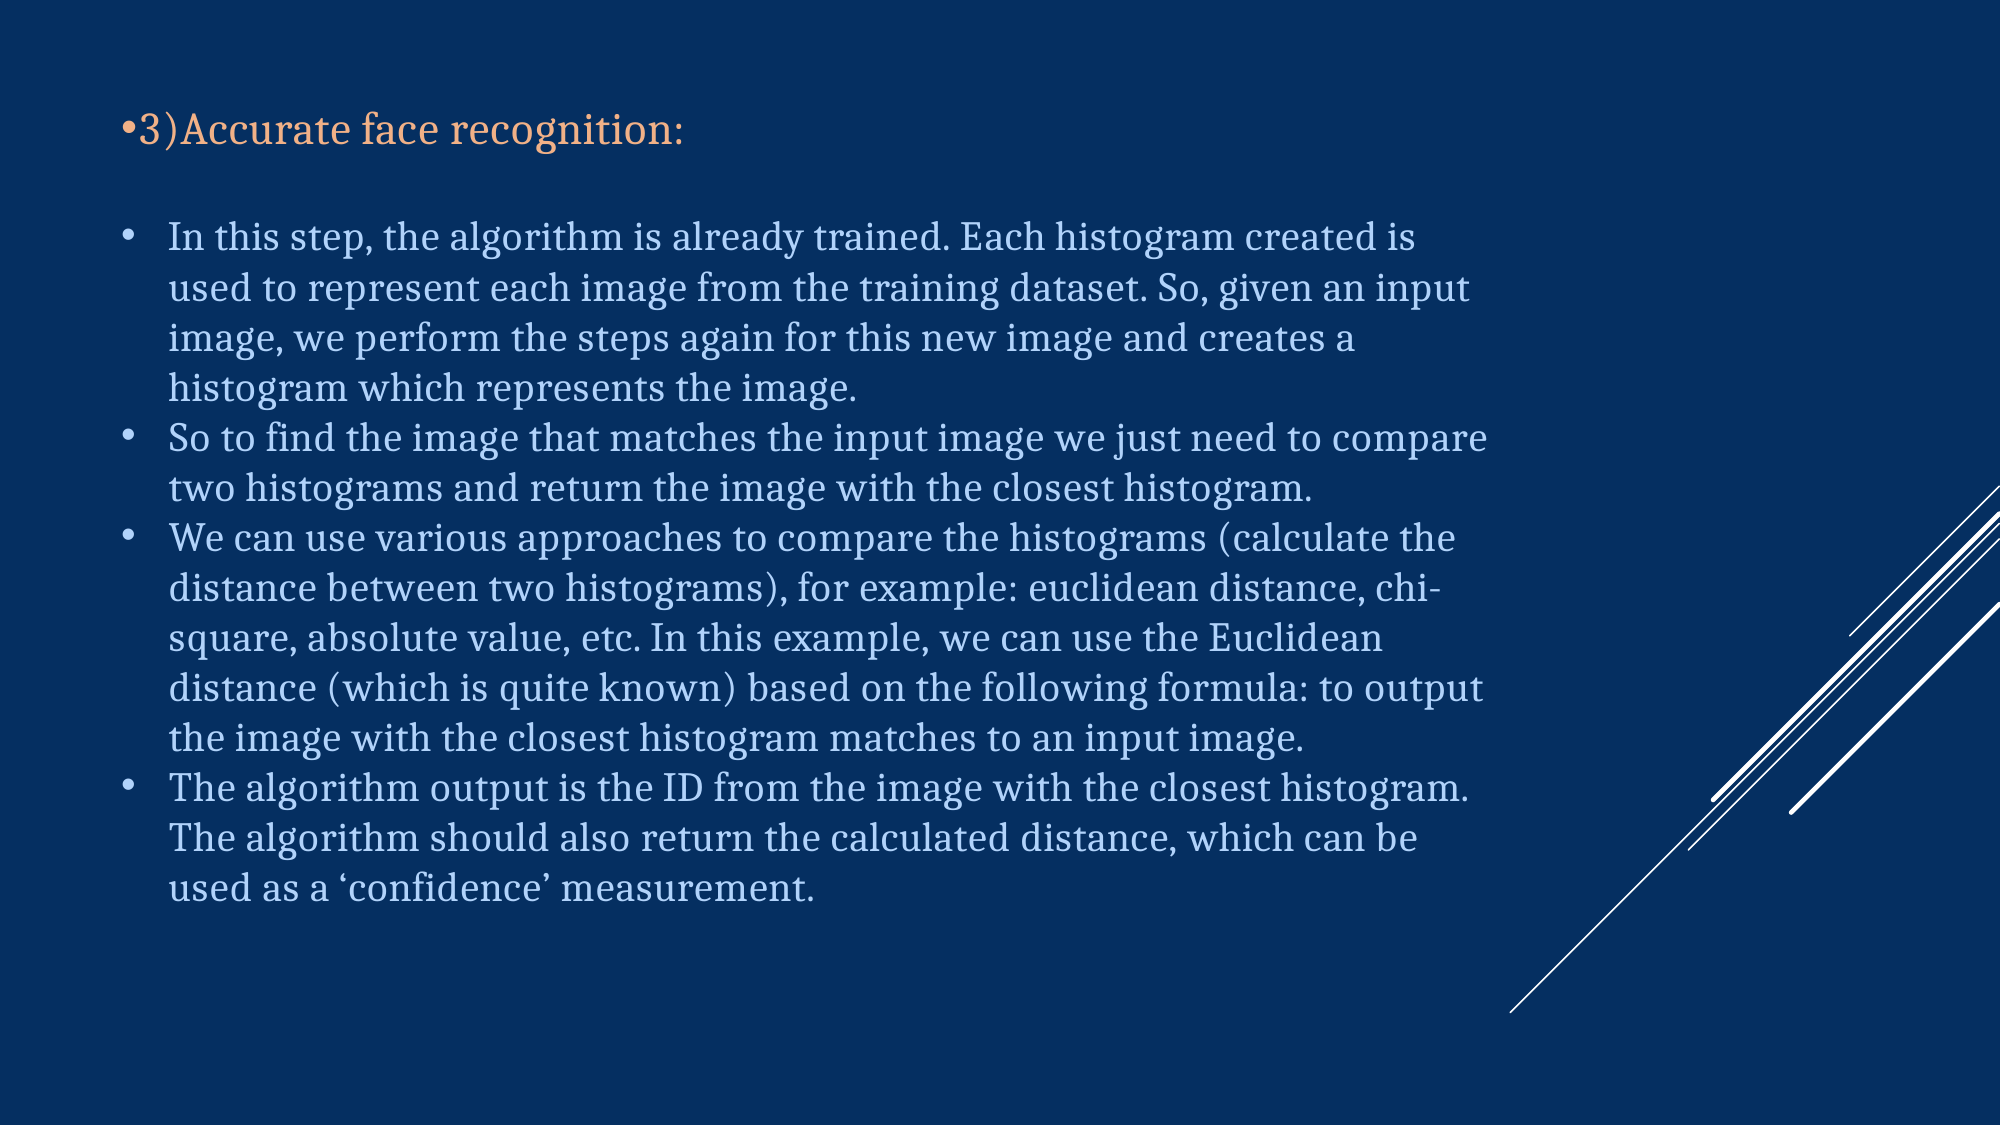

3)Accurate face recognition:

In this step, the algorithm is already trained. Each histogram created is used to represent each image from the training dataset. So, given an input image, we perform the steps again for this new image and creates a histogram which represents the image.
So to find the image that matches the input image we just need to compare two histograms and return the image with the closest histogram.
We can use various approaches to compare the histograms (calculate the distance between two histograms), for example: euclidean distance, chi-square, absolute value, etc. In this example, we can use the Euclidean distance (which is quite known) based on the following formula: to output the image with the closest histogram matches to an input image.
The algorithm output is the ID from the image with the closest histogram. The algorithm should also return the calculated distance, which can be used as a ‘confidence’ measurement.